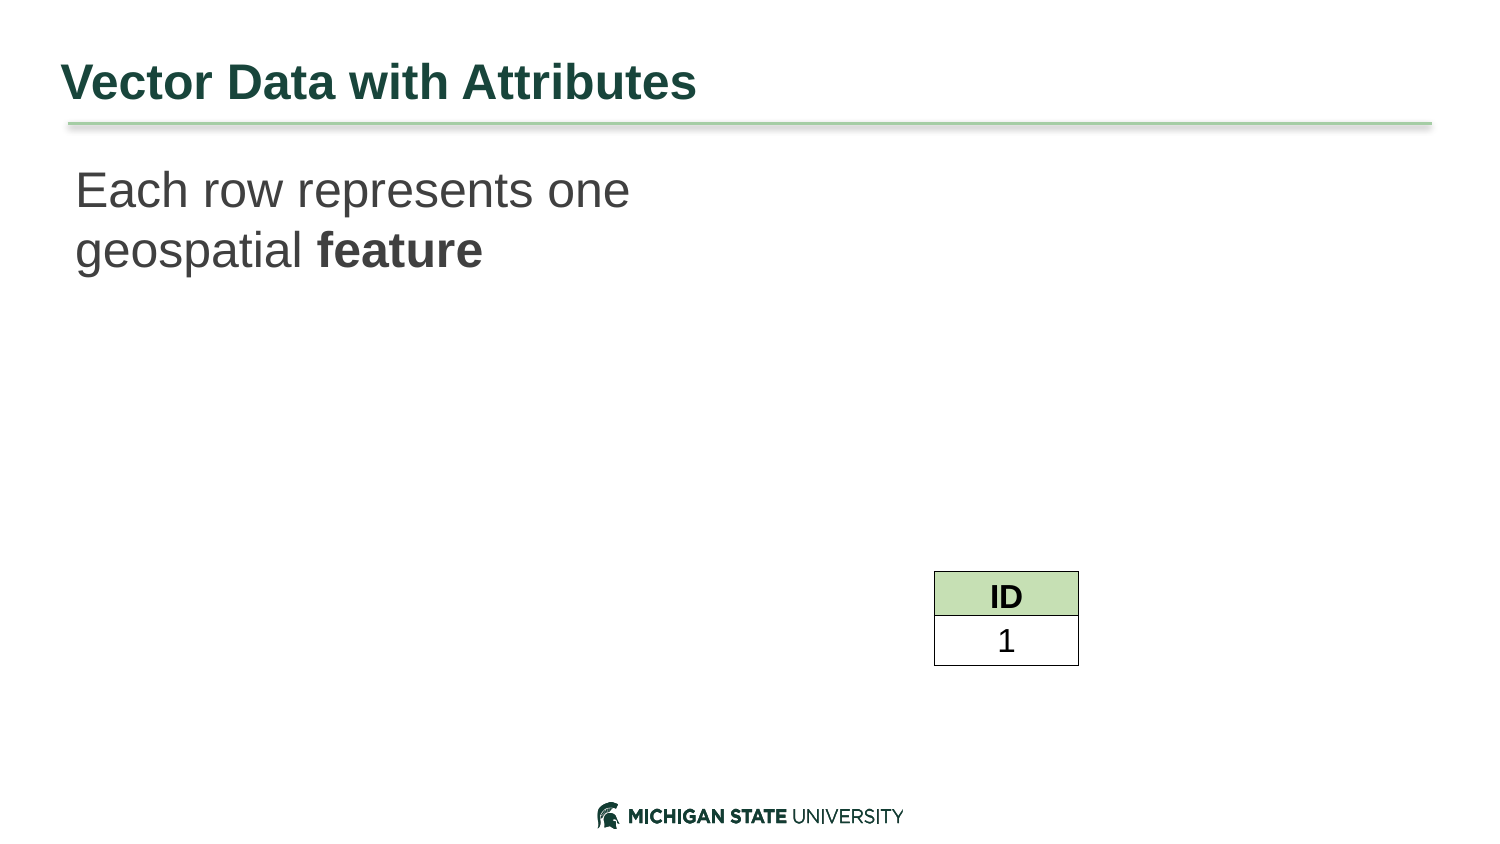

# Vector Data with Attributes
Each row represents one geospatial feature

| ID |
| --- |
| 1 |